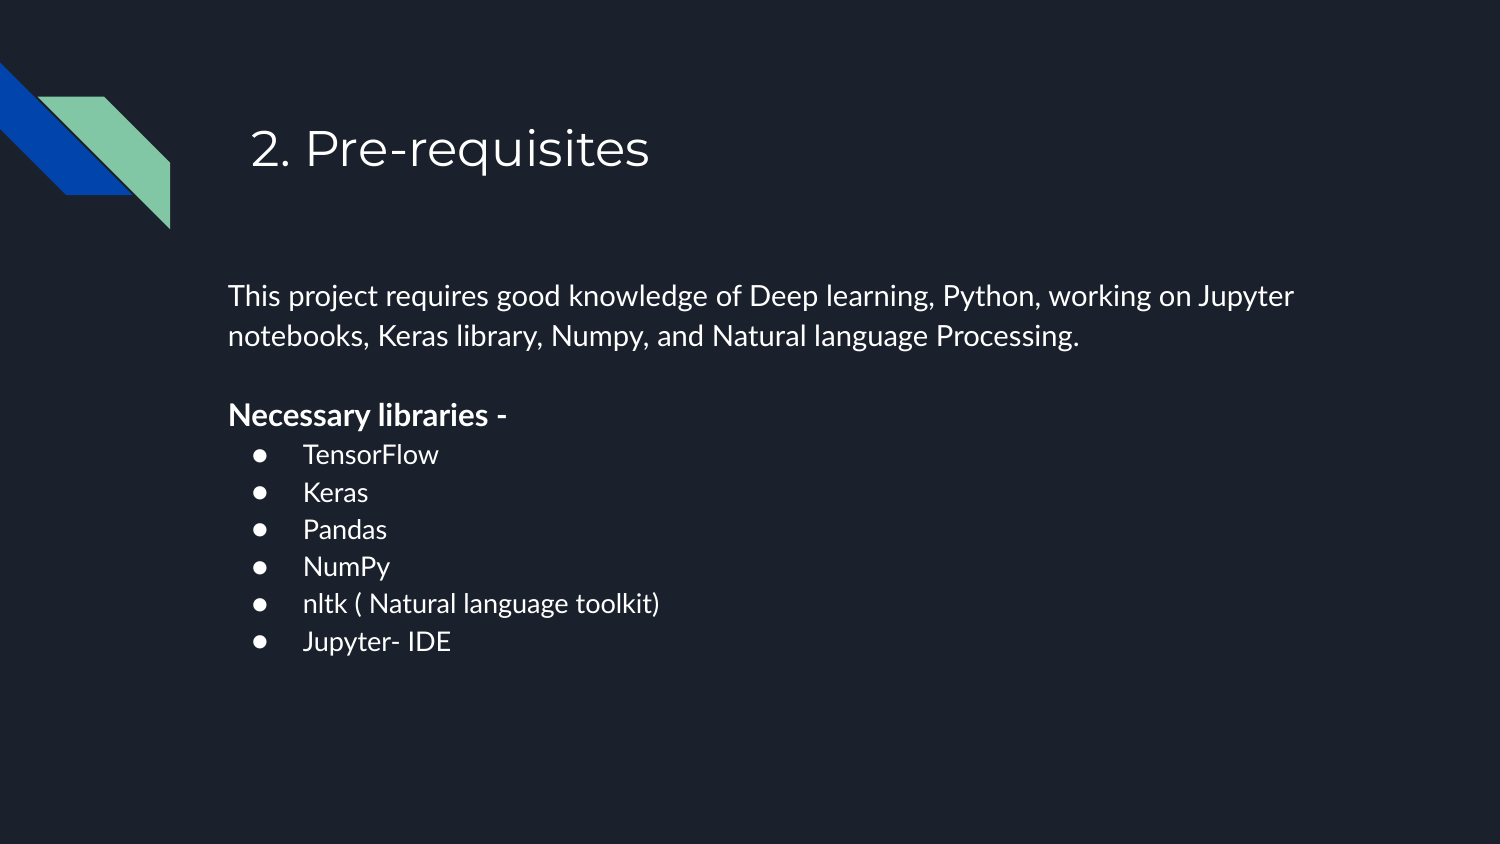

# 2. Pre-requisites
This project requires good knowledge of Deep learning, Python, working on Jupyter notebooks, Keras library, Numpy, and Natural language Processing.

Necessary libraries -
TensorFlow
Keras
Pandas
NumPy
nltk ( Natural language toolkit)
Jupyter- IDE